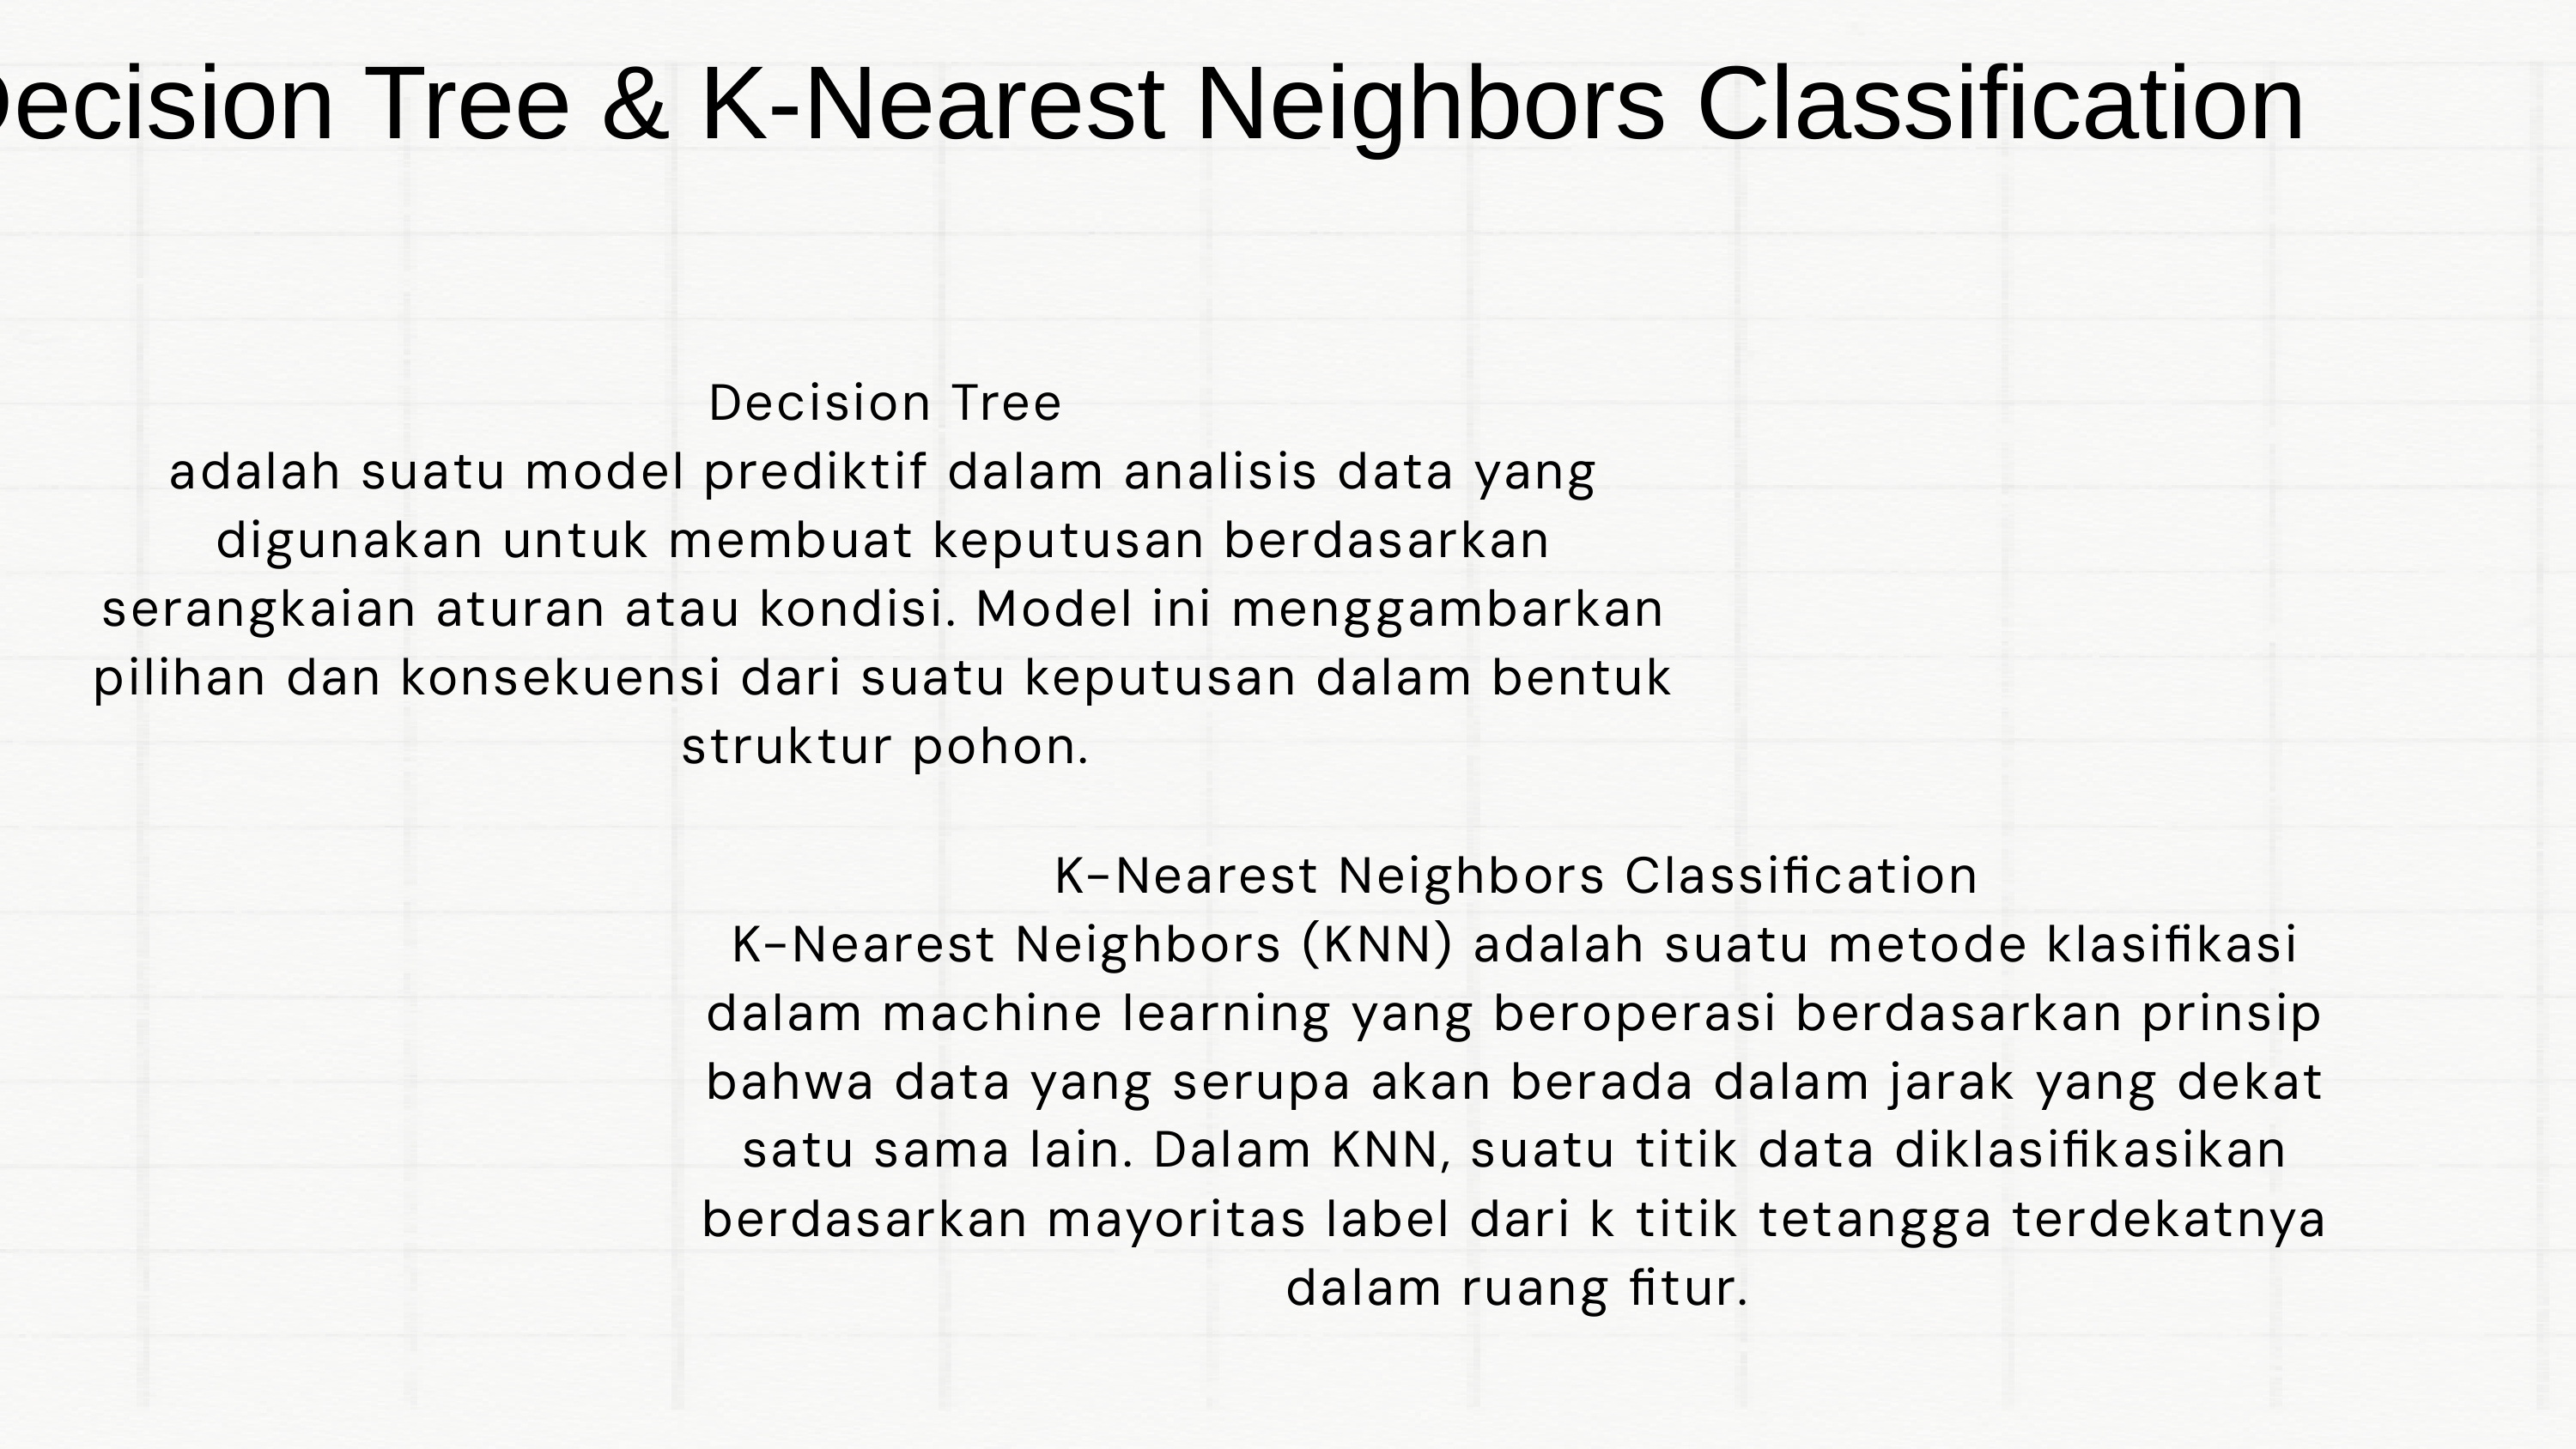

Decision Tree & K-Nearest Neighbors Classification

Decision Tree
adalah suatu model prediktif dalam analisis data yang digunakan untuk membuat keputusan berdasarkan serangkaian aturan atau kondisi. Model ini menggambarkan pilihan dan konsekuensi dari suatu keputusan dalam bentuk struktur pohon.
K-Nearest Neighbors Classification
K-Nearest Neighbors (KNN) adalah suatu metode klasifikasi dalam machine learning yang beroperasi berdasarkan prinsip bahwa data yang serupa akan berada dalam jarak yang dekat satu sama lain. Dalam KNN, suatu titik data diklasifikasikan berdasarkan mayoritas label dari k titik tetangga terdekatnya dalam ruang fitur.